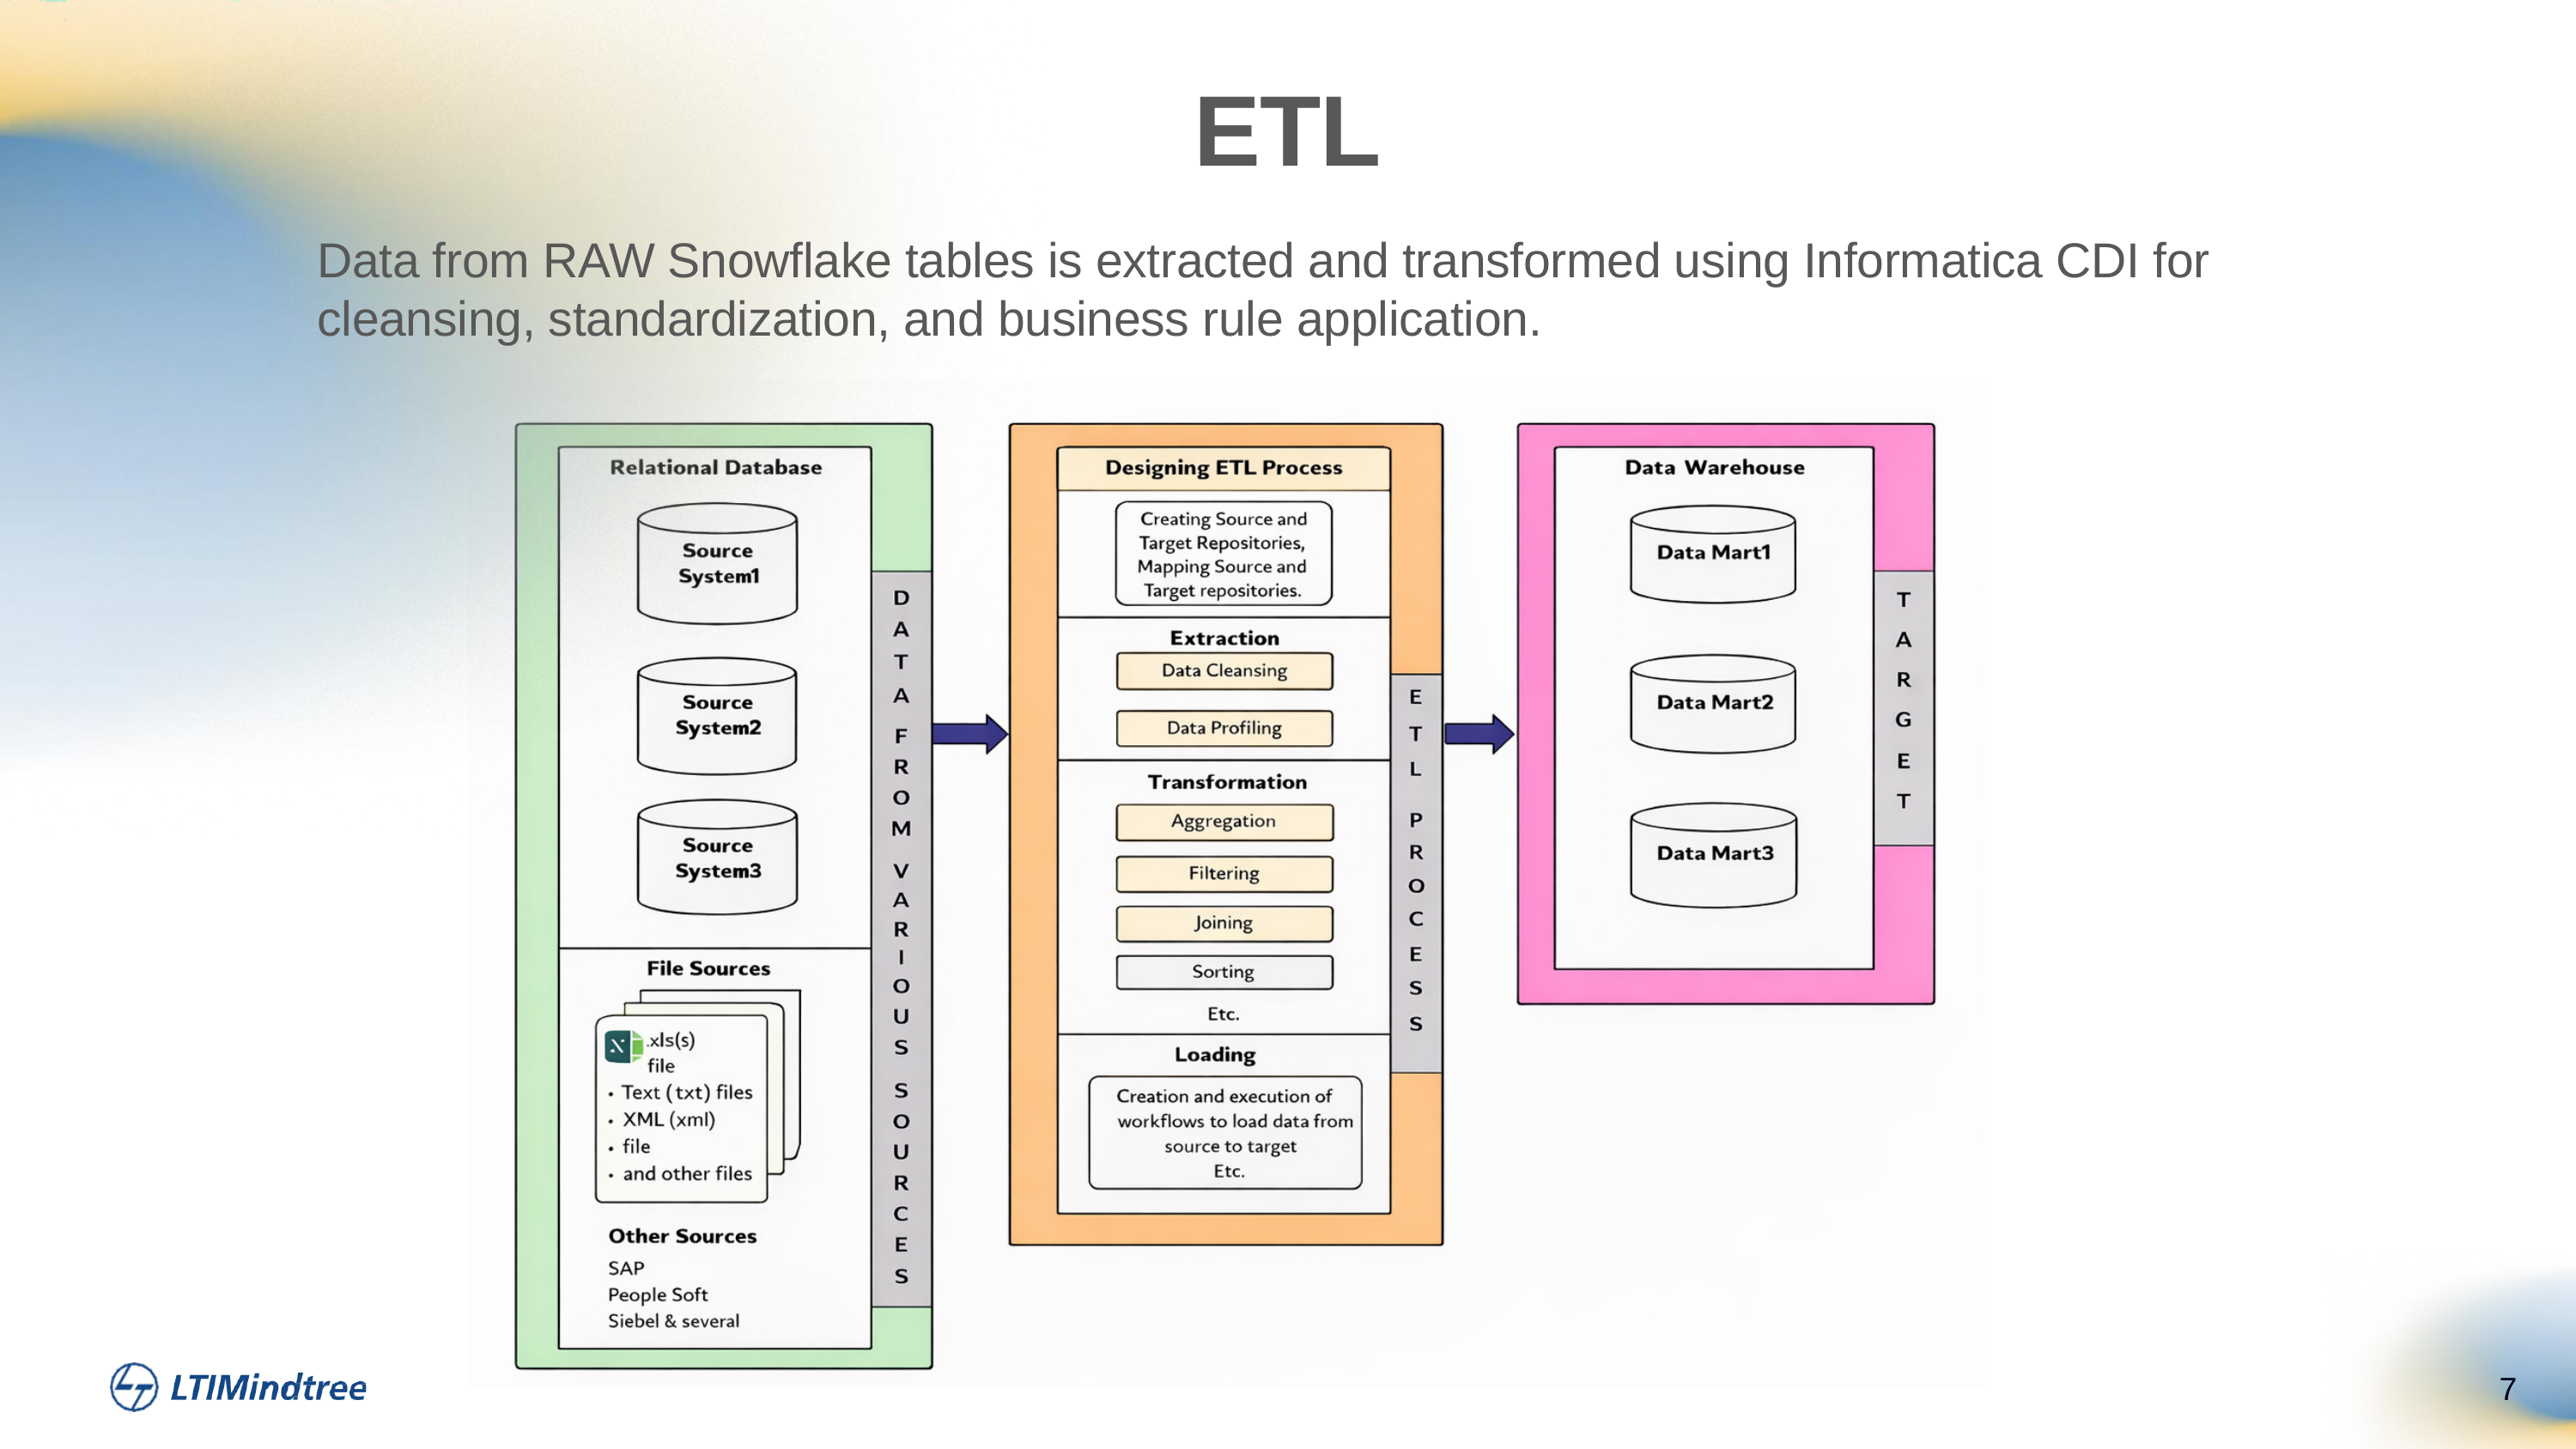

ETL
Data from RAW Snowflake tables is extracted and transformed using Informatica CDI for cleansing, standardization, and business rule application.

7